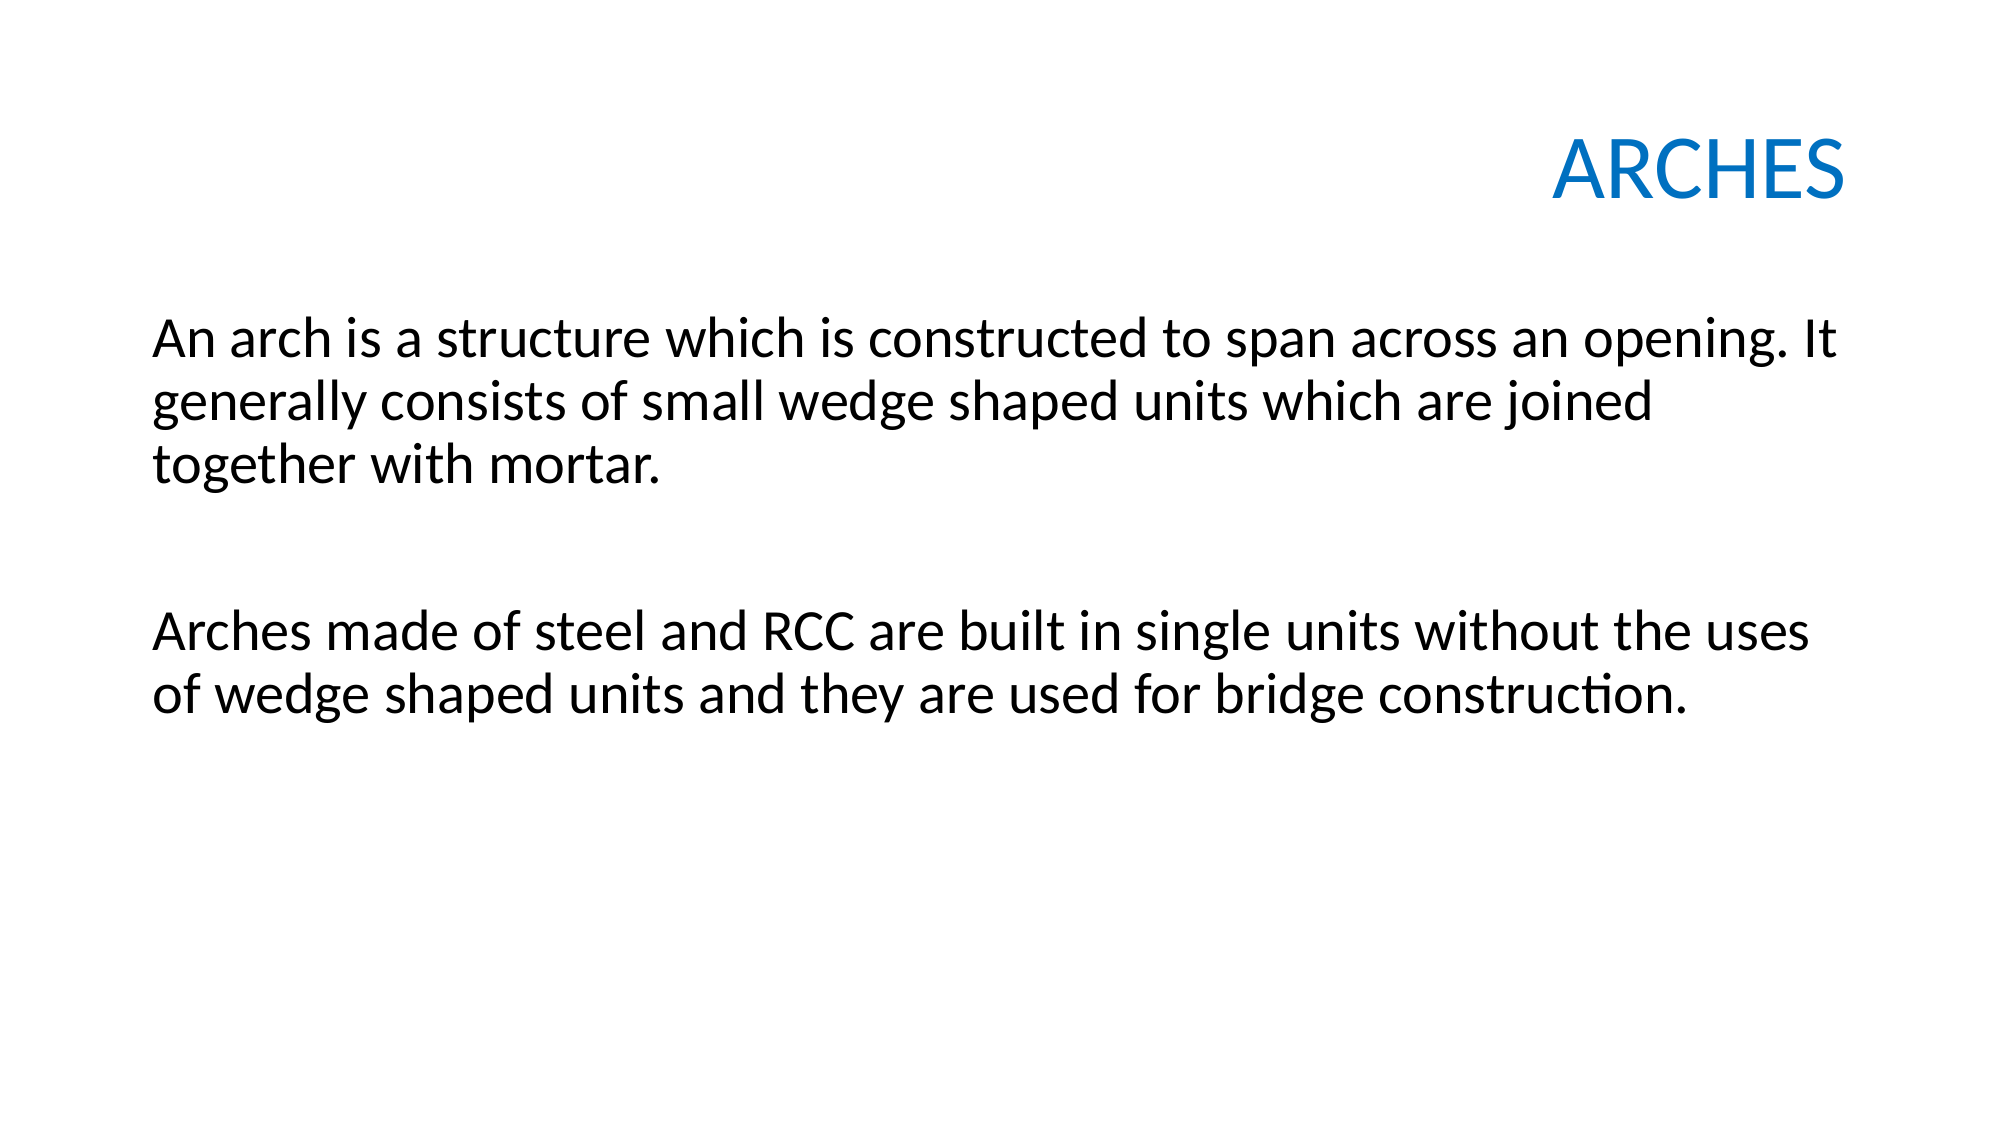

# ARCHES
An arch is a structure which is constructed to span across an opening. It generally consists of small wedge shaped units which are joined together with mortar.

Arches made of steel and RCC are built in single units without the uses of wedge shaped units and they are used for bridge construction.